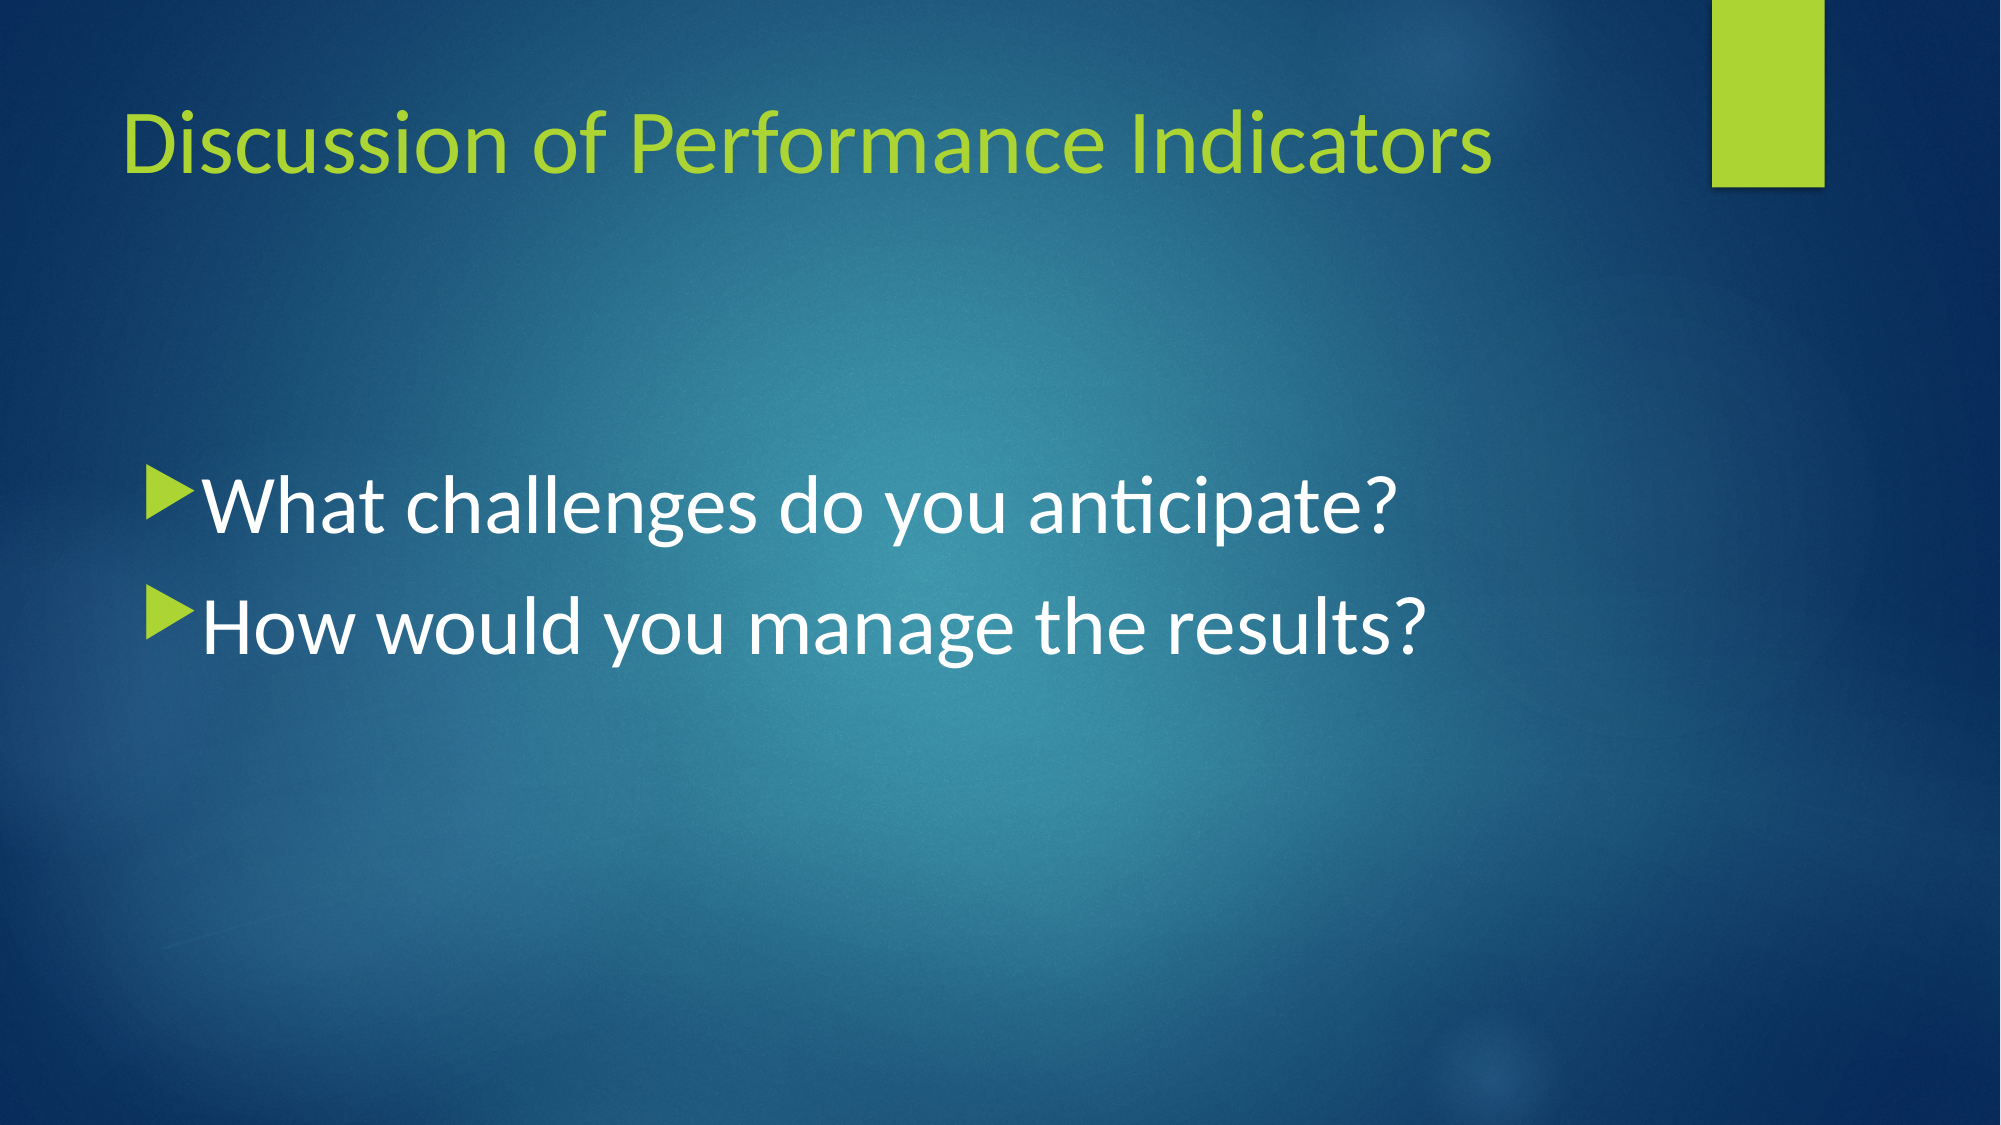

# Discussion of Performance Indicators
What challenges do you anticipate?
How would you manage the results?